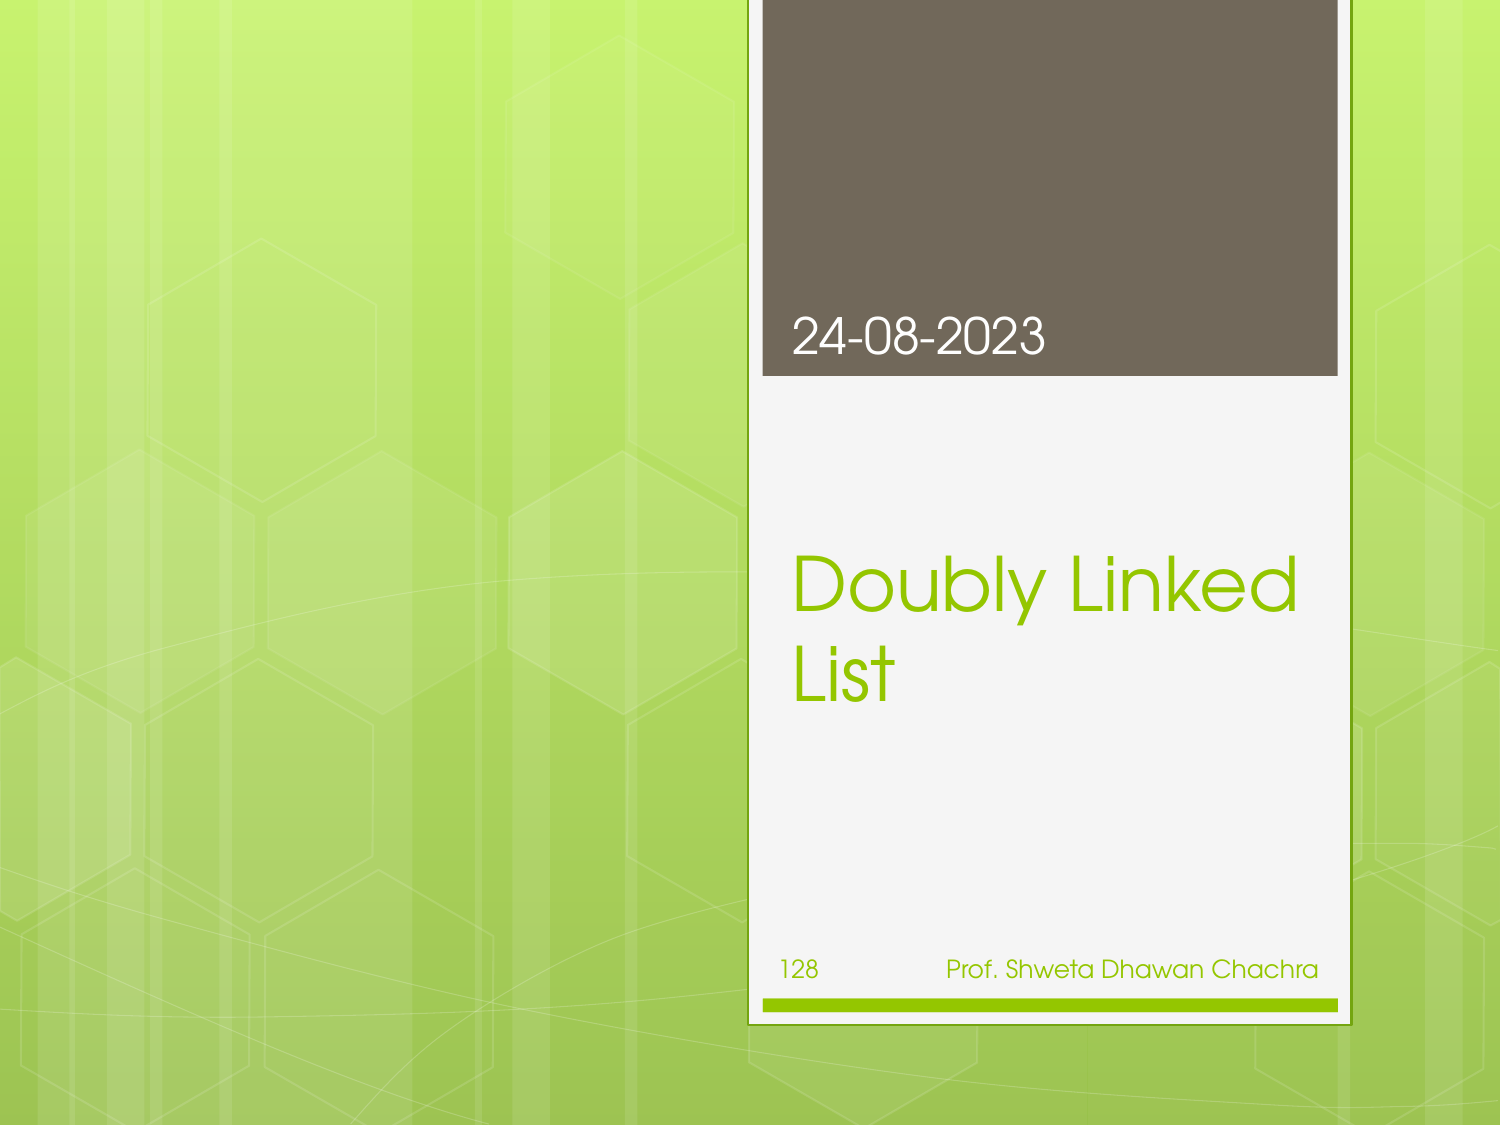

24-08-2023
# Doubly Linked List

128
Prof. Shweta Dhawan Chachra